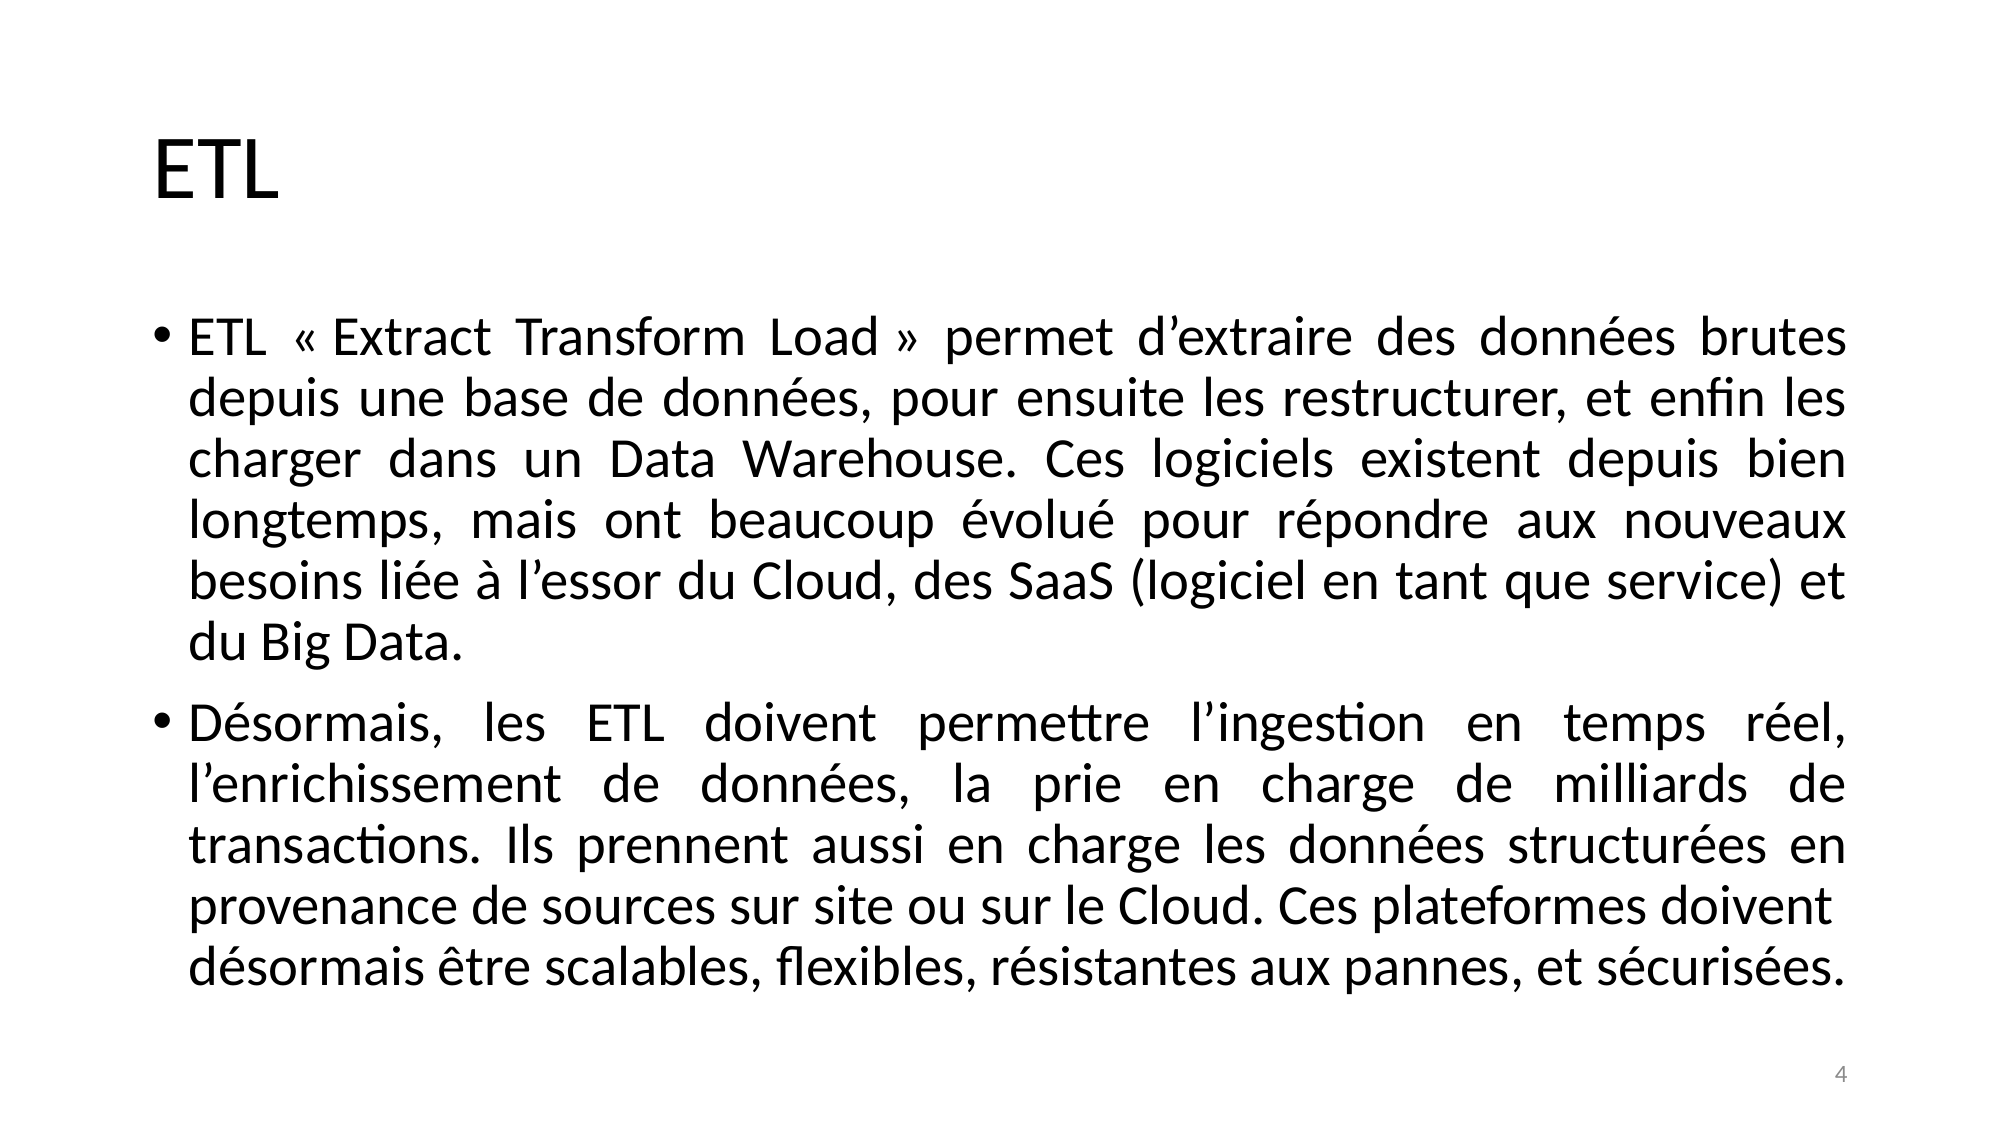

# ETL
ETL « Extract Transform Load » permet d’extraire des données brutes depuis une base de données, pour ensuite les restructurer, et enfin les charger dans un Data Warehouse. Ces logiciels existent depuis bien longtemps, mais ont beaucoup évolué pour répondre aux nouveaux besoins liée à l’essor du Cloud, des SaaS (logiciel en tant que service) et du Big Data.
Désormais, les ETL doivent permettre l’ingestion en temps réel, l’enrichissement de données, la prie en charge de milliards de transactions. Ils prennent aussi en charge les données structurées en provenance de sources sur site ou sur le Cloud. Ces plateformes doivent  désormais être scalables, flexibles, résistantes aux pannes, et sécurisées.

4